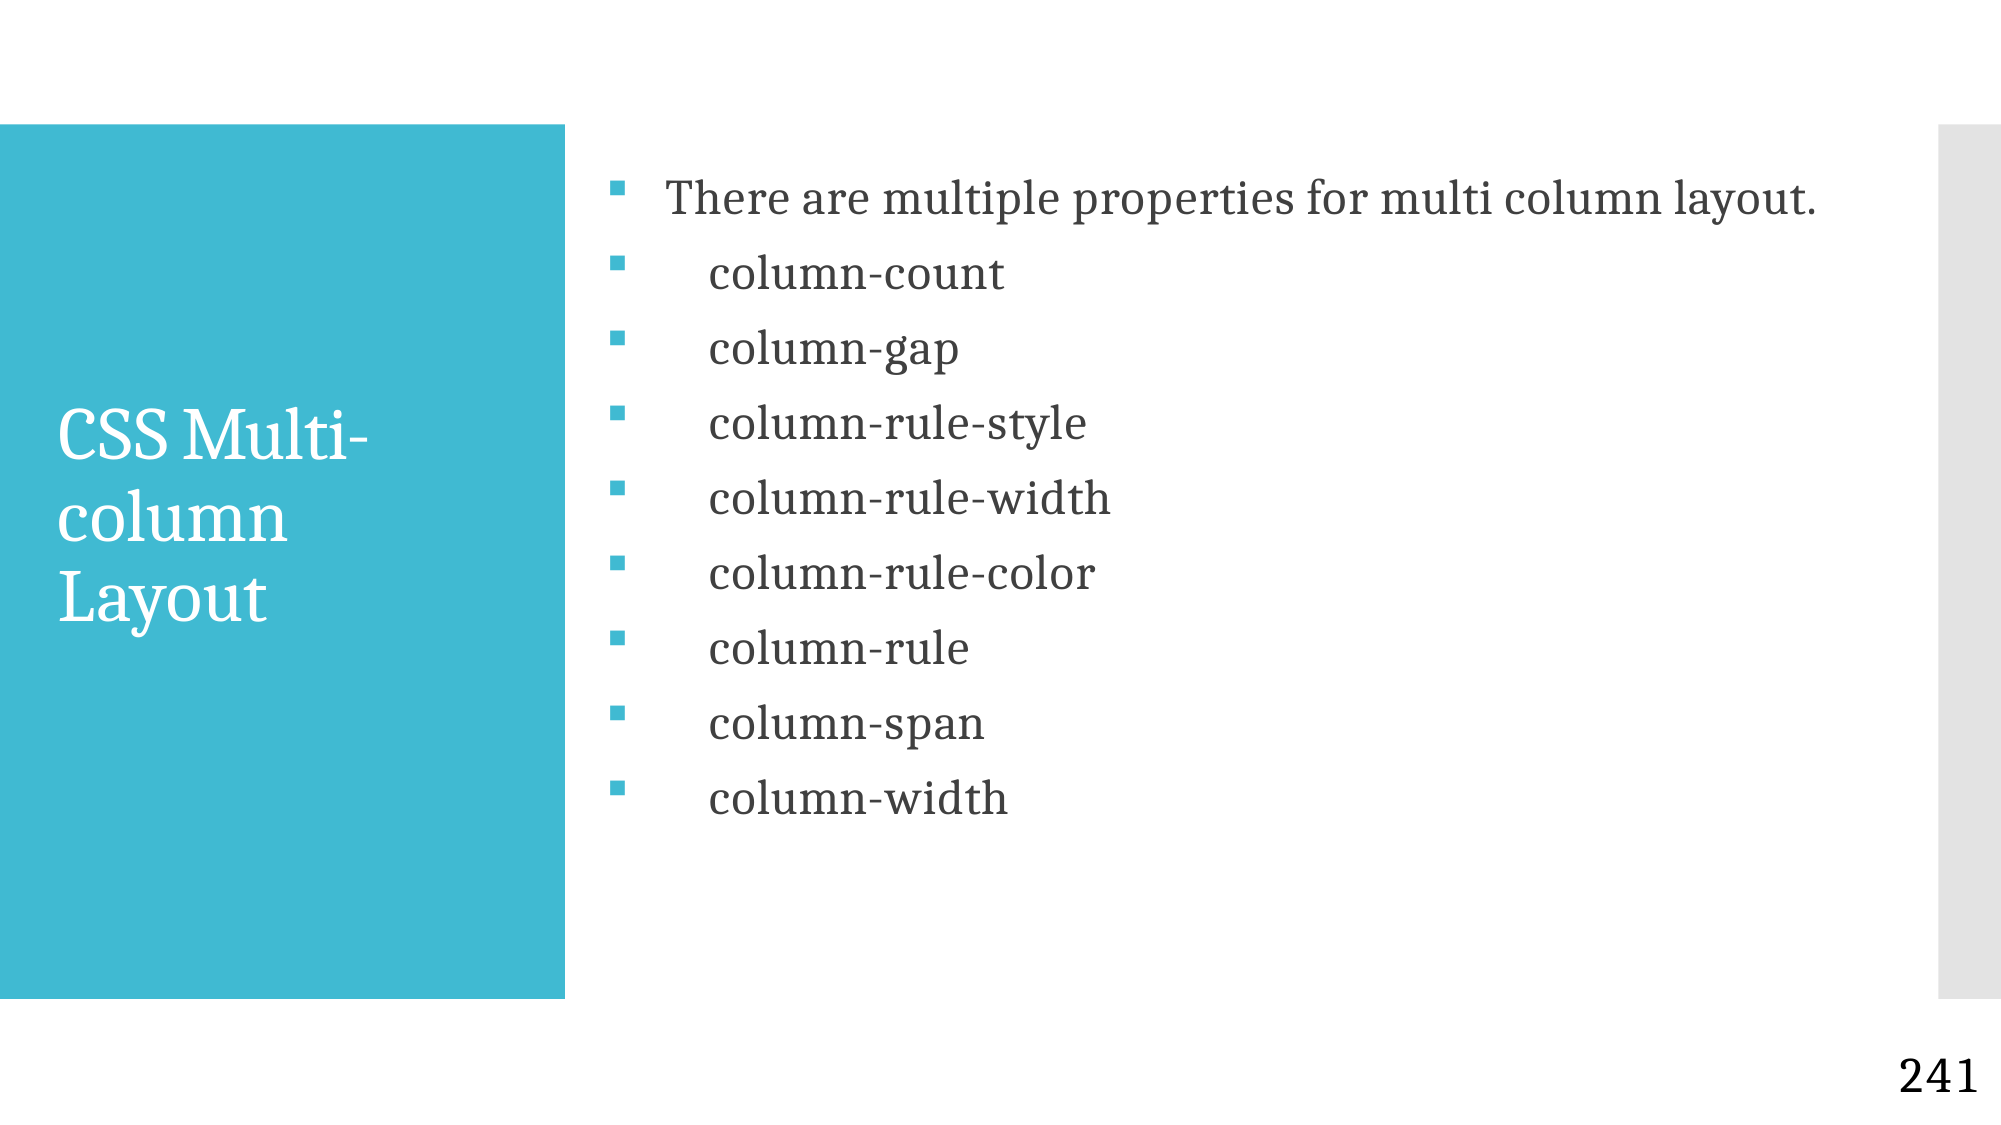

There are multiple properties for multi column layout.
    column-count
    column-gap
    column-rule-style
    column-rule-width
    column-rule-color
    column-rule
    column-span
    column-width

# CSS Multi-column Layout
241